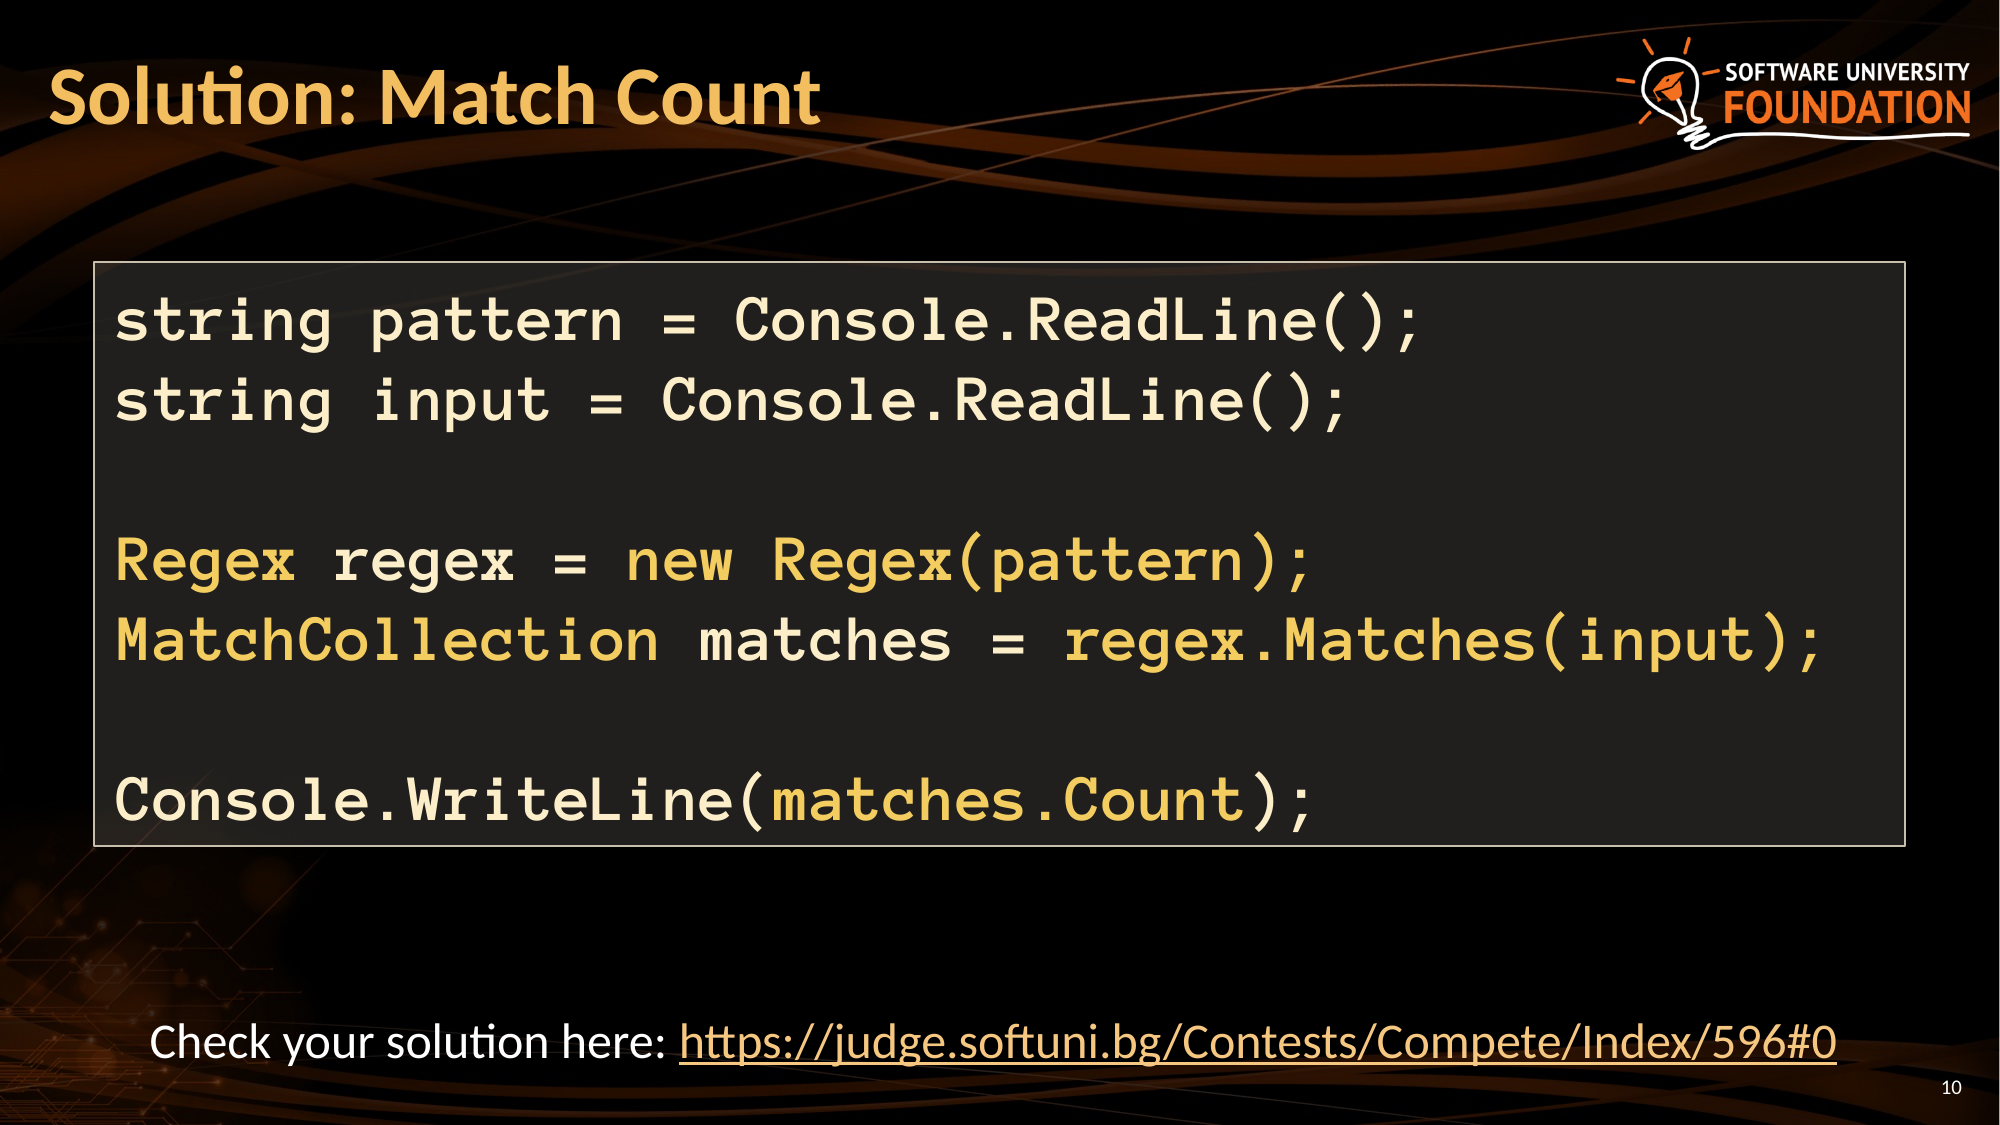

# Solution: Match Count
string pattern = Console.ReadLine();
string input = Console.ReadLine();

Regex regex = new Regex(pattern);
MatchCollection matches = regex.Matches(input);

Console.WriteLine(matches.Count);
Check your solution here: https://judge.softuni.bg/Contests/Compete/Index/596#0
10